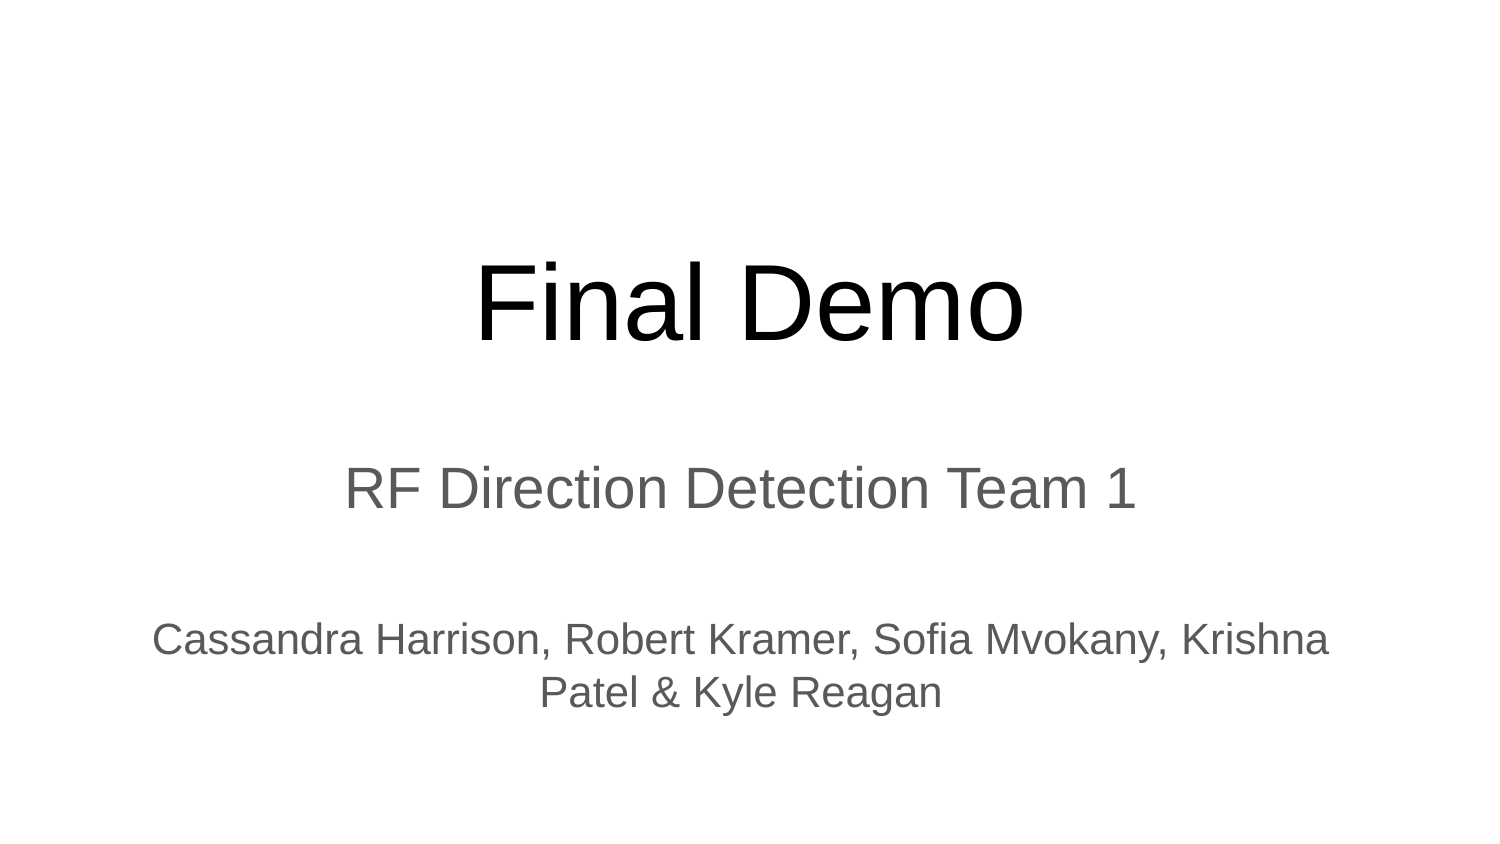

# Final Demo
RF Direction Detection Team 1

Cassandra Harrison, Robert Kramer, Sofia Mvokany, Krishna Patel & Kyle Reagan